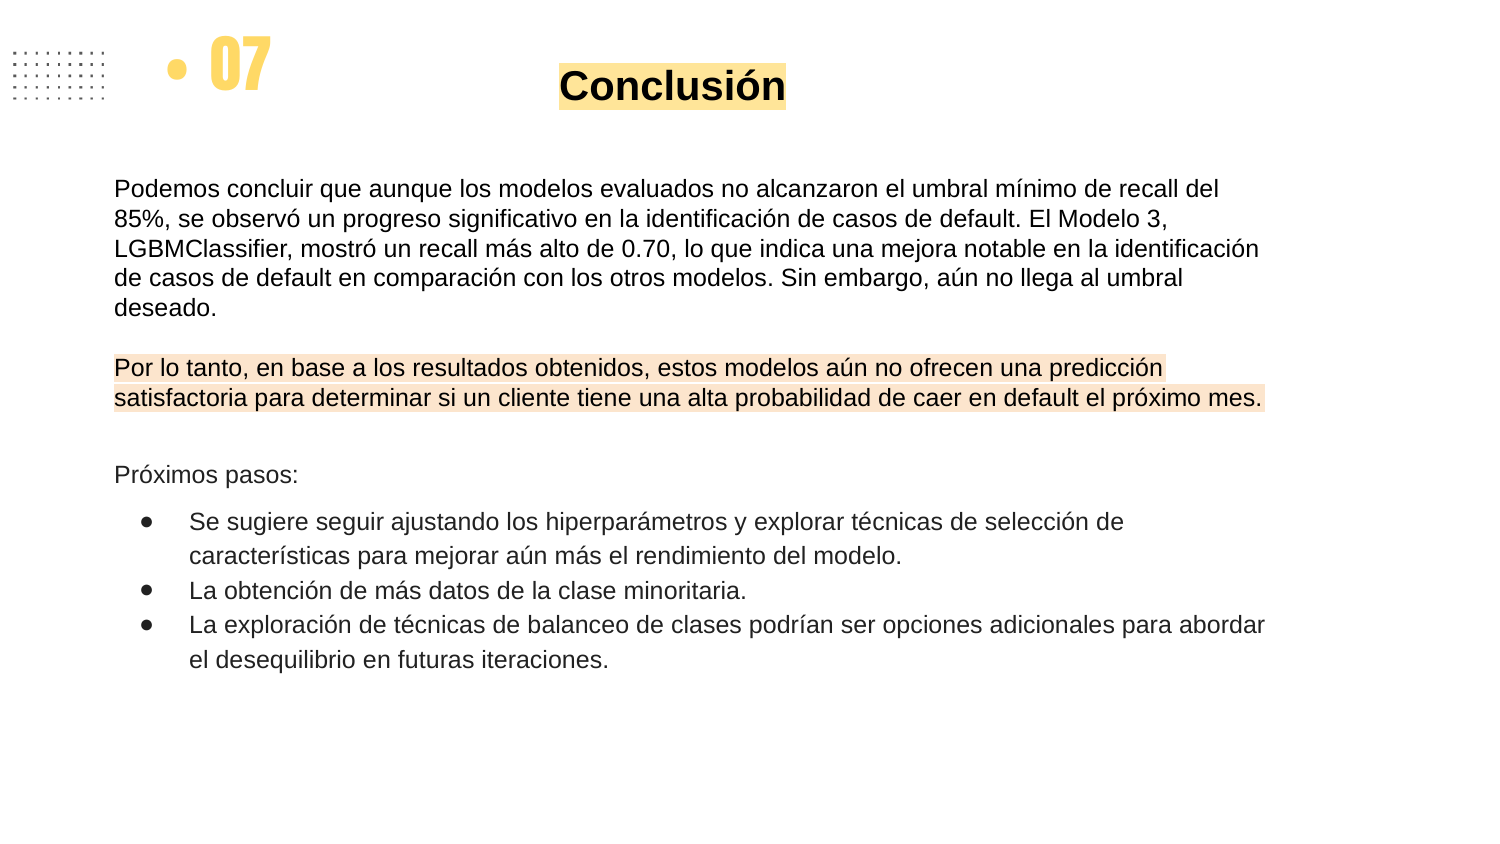

07
Conclusión
Podemos concluir que aunque los modelos evaluados no alcanzaron el umbral mínimo de recall del 85%, se observó un progreso significativo en la identificación de casos de default. El Modelo 3, LGBMClassifier, mostró un recall más alto de 0.70, lo que indica una mejora notable en la identificación de casos de default en comparación con los otros modelos. Sin embargo, aún no llega al umbral deseado.

Por lo tanto, en base a los resultados obtenidos, estos modelos aún no ofrecen una predicción satisfactoria para determinar si un cliente tiene una alta probabilidad de caer en default el próximo mes.

Próximos pasos:
Se sugiere seguir ajustando los hiperparámetros y explorar técnicas de selección de características para mejorar aún más el rendimiento del modelo.
La obtención de más datos de la clase minoritaria.
La exploración de técnicas de balanceo de clases podrían ser opciones adicionales para abordar el desequilibrio en futuras iteraciones.